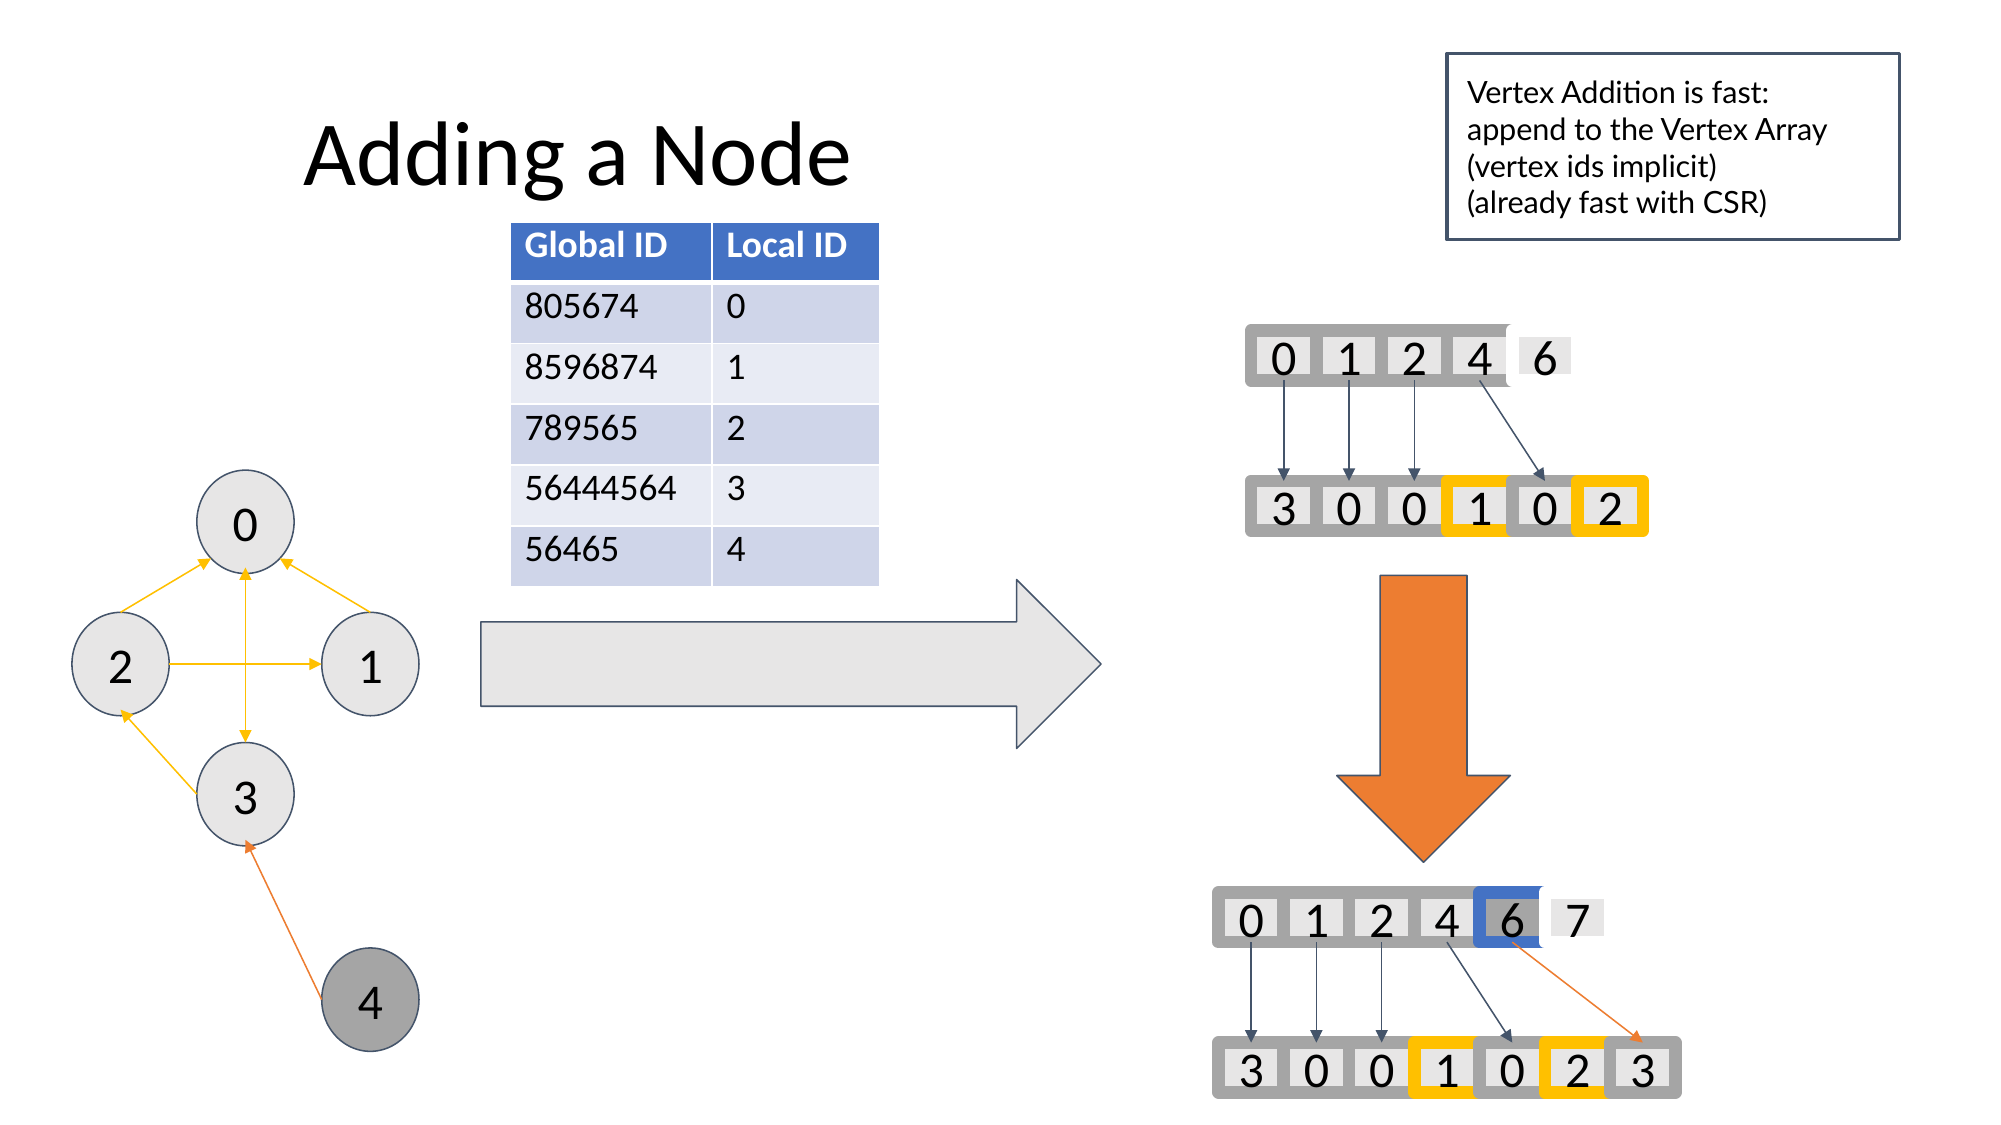

Vertex Addition is fast:
append to the Vertex Array
(vertex ids implicit)
(already fast with CSR)
# Adding a Node
| Global ID | Local ID |
| --- | --- |
| 805674 | 0 |
| 8596874 | 1 |
| 789565 | 2 |
| 56444564 | 3 |
| 56465 | 4 |
0
1
2
4
6
0
3
0
0
1
0
2

2
1
3
0
1
2
4
6
7
4
3
0
0
1
0
2
3